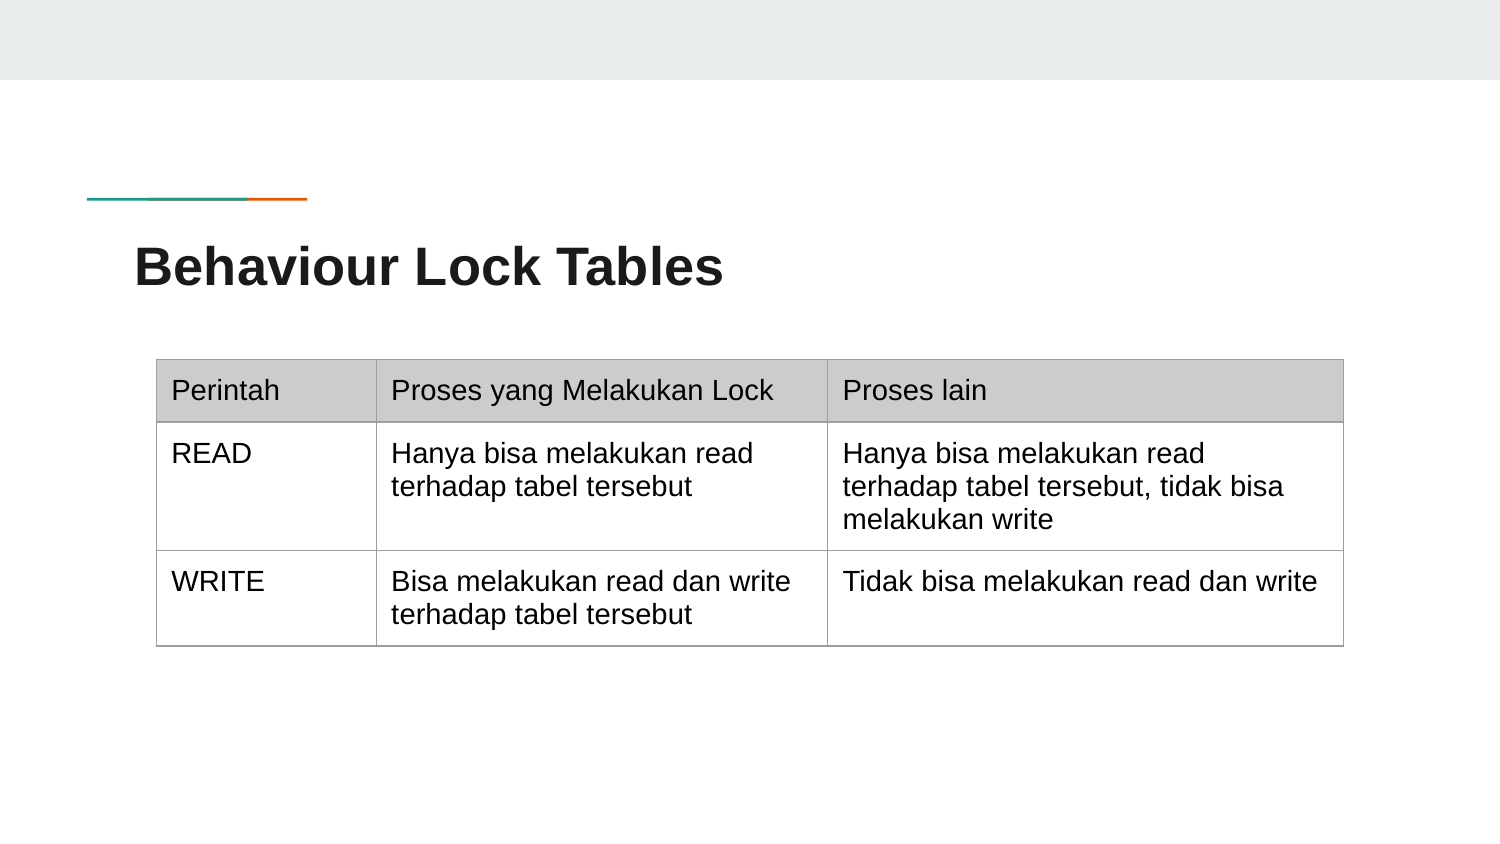

# Behaviour Lock Tables
| Perintah | Proses yang Melakukan Lock | Proses lain |
| --- | --- | --- |
| READ | Hanya bisa melakukan read terhadap tabel tersebut | Hanya bisa melakukan read terhadap tabel tersebut, tidak bisa melakukan write |
| WRITE | Bisa melakukan read dan write terhadap tabel tersebut | Tidak bisa melakukan read dan write |